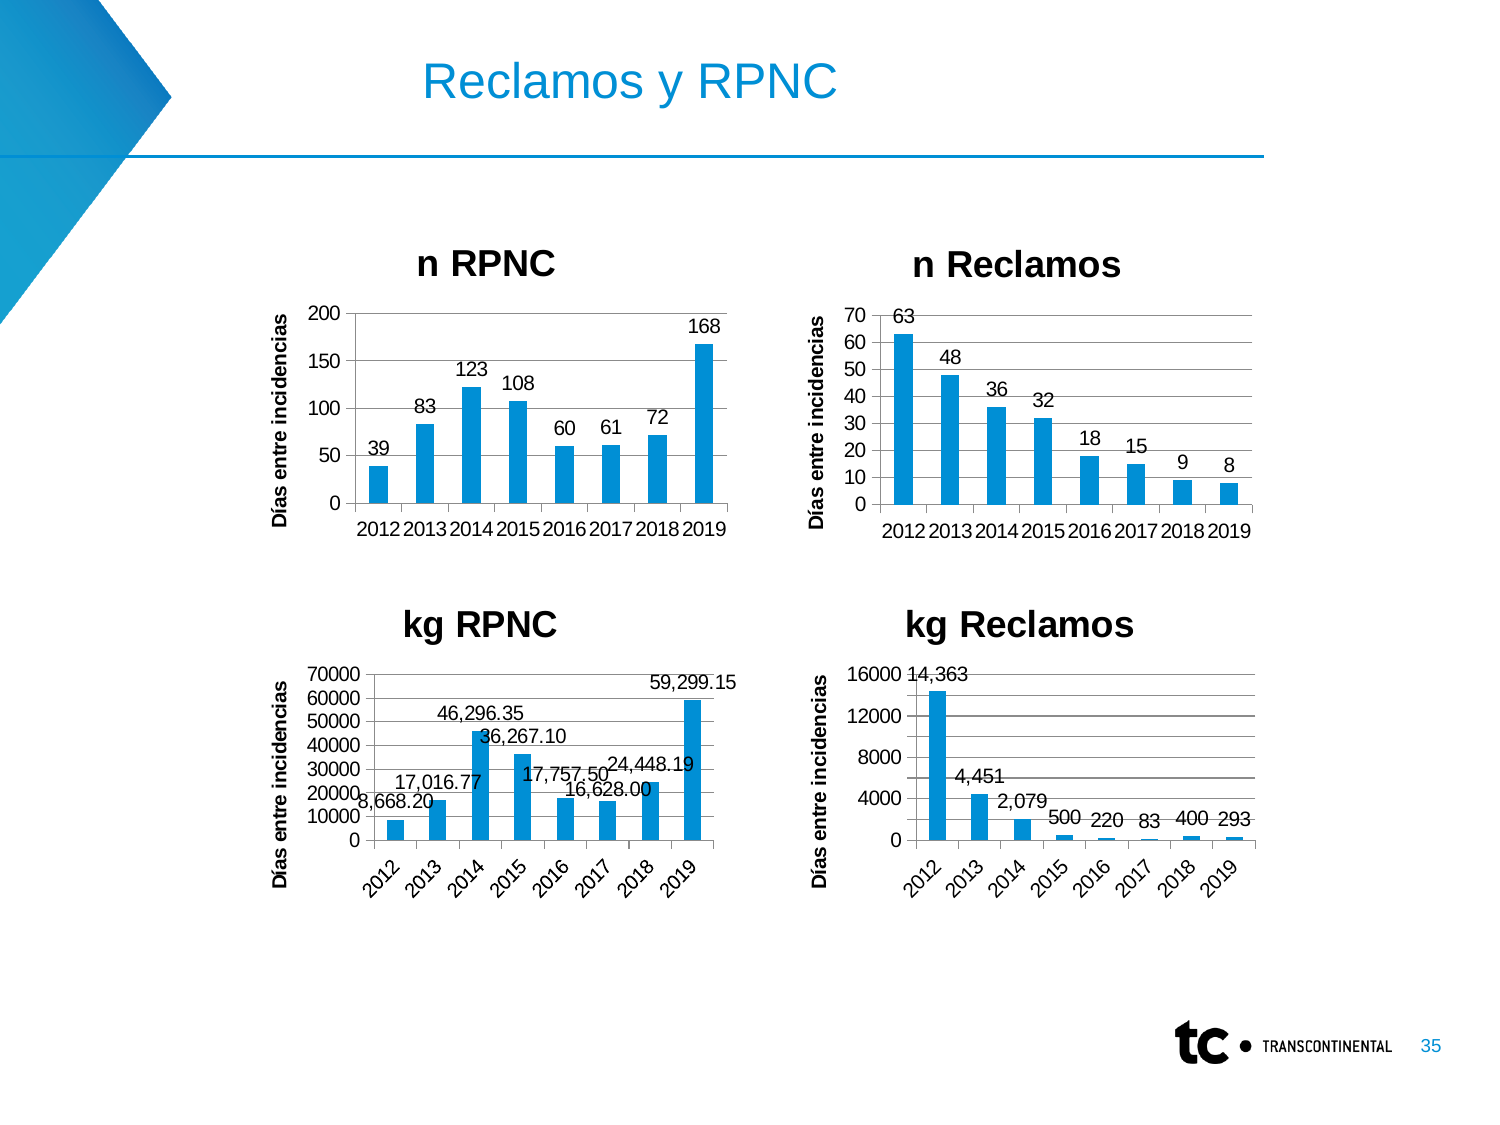

# Reclamos y RPNC

### Chart: n RPNC

| Category | Cantidad |
|---|---|
| 2012 | 39.0 |
| 2013 | 83.0 |
| 2014 | 123.0 |
| 2015 | 108.0 |
| 2016 | 60.0 |
| 2017 | 61.0 |
| 2018 | 72.0 |
| 2019 | 168.0 |

### Chart: n Reclamos

| Category | Cantidad |
|---|---|
| 2012 | 63.0 |
| 2013 | 48.0 |
| 2014 | 36.0 |
| 2015 | 32.0 |
| 2016 | 18.0 |
| 2017 | 15.0 |
| 2018 | 9.0 |
| 2019 | 8.0 |

### Chart: kg Reclamos

| Category | kg |
|---|---|
| 2012 | 14363.0 |
| 2013 | 4451.0 |
| 2014 | 2078.7 |
| 2015 | 500.0 |
| 2016 | 220.0 |
| 2017 | 83.0 |
| 2018 | 400.0 |
| 2019 | 293.0 |

### Chart: kg RPNC

| Category | kg |
|---|---|
| 2012 | 8668.2 |
| 2013 | 17016.77 |
| 2014 | 46296.35 |
| 2015 | 36267.1 |
| 2016 | 17757.5 |
| 2017 | 16628.0 |
| 2018 | 24448.189 |
| 2019 | 59299.149999999994 |